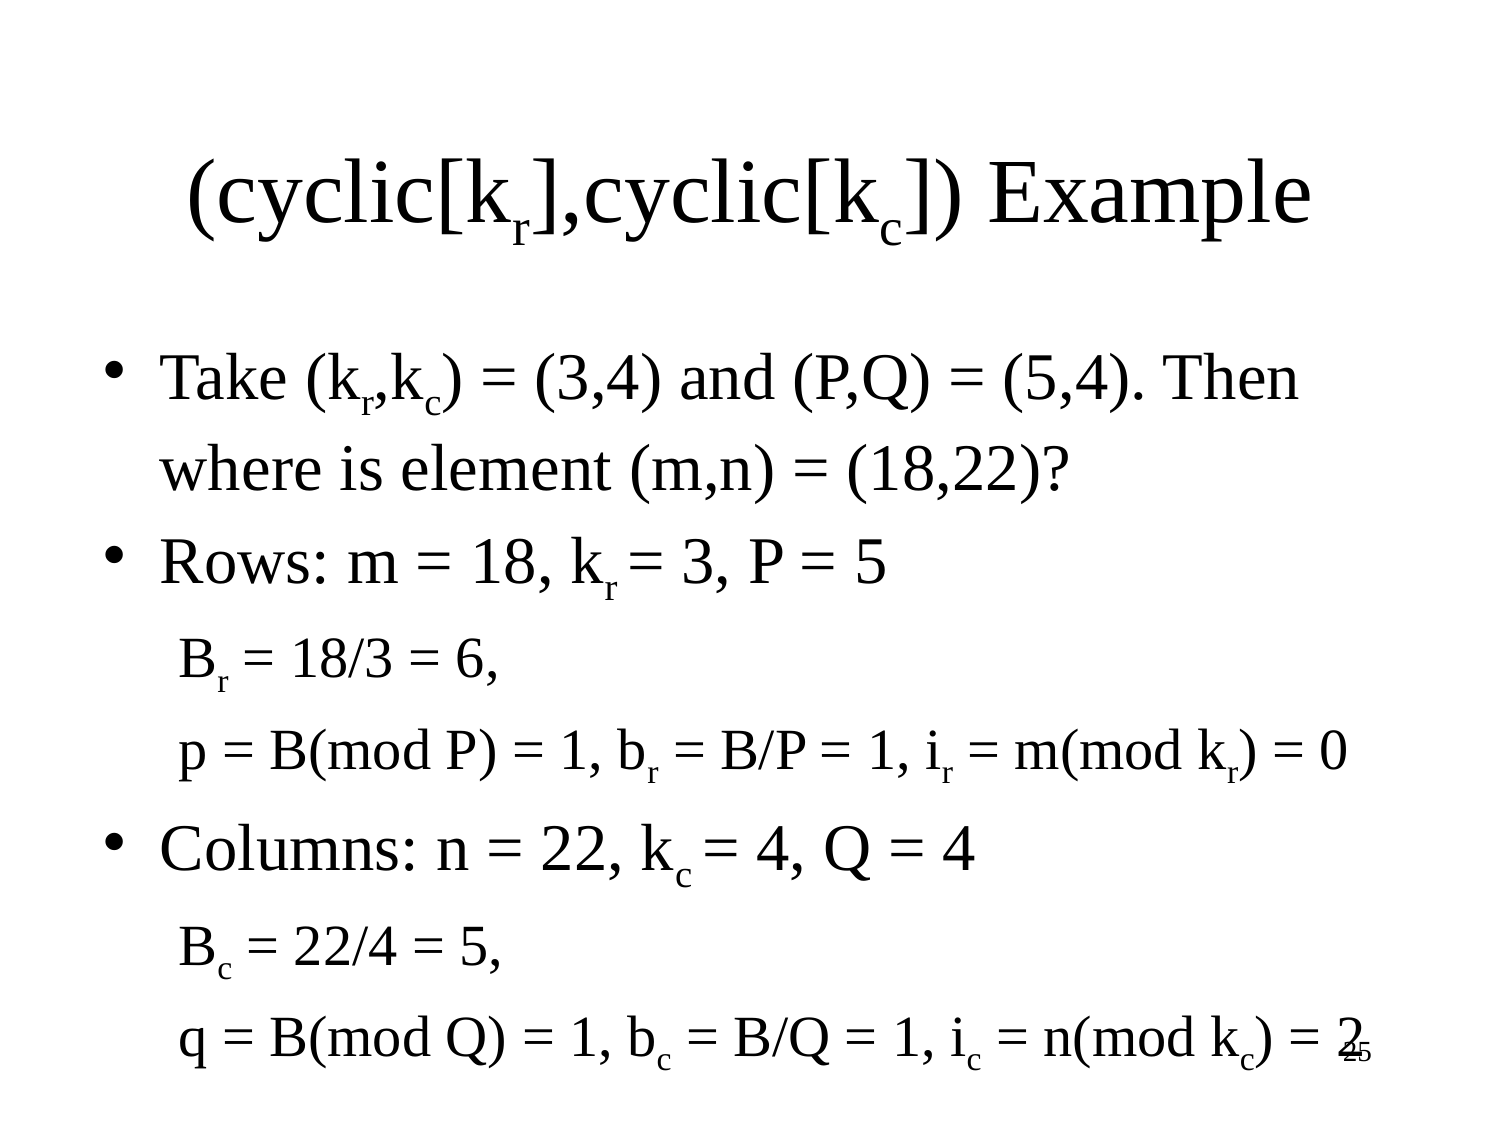

# (cyclic[kr],cyclic[kc]) Example
Take (kr,kc) = (3,4) and (P,Q) = (5,4). Then where is element (m,n) = (18,22)?
Rows: m = 18, kr = 3, P = 5
Br = 18/3 = 6,
p = B(mod P) = 1, br = B/P = 1, ir = m(mod kr) = 0
Columns: n = 22, kc = 4, Q = 4
Bc = 22/4 = 5,
q = B(mod Q) = 1, bc = B/Q = 1, ic = n(mod kc) = 2

25